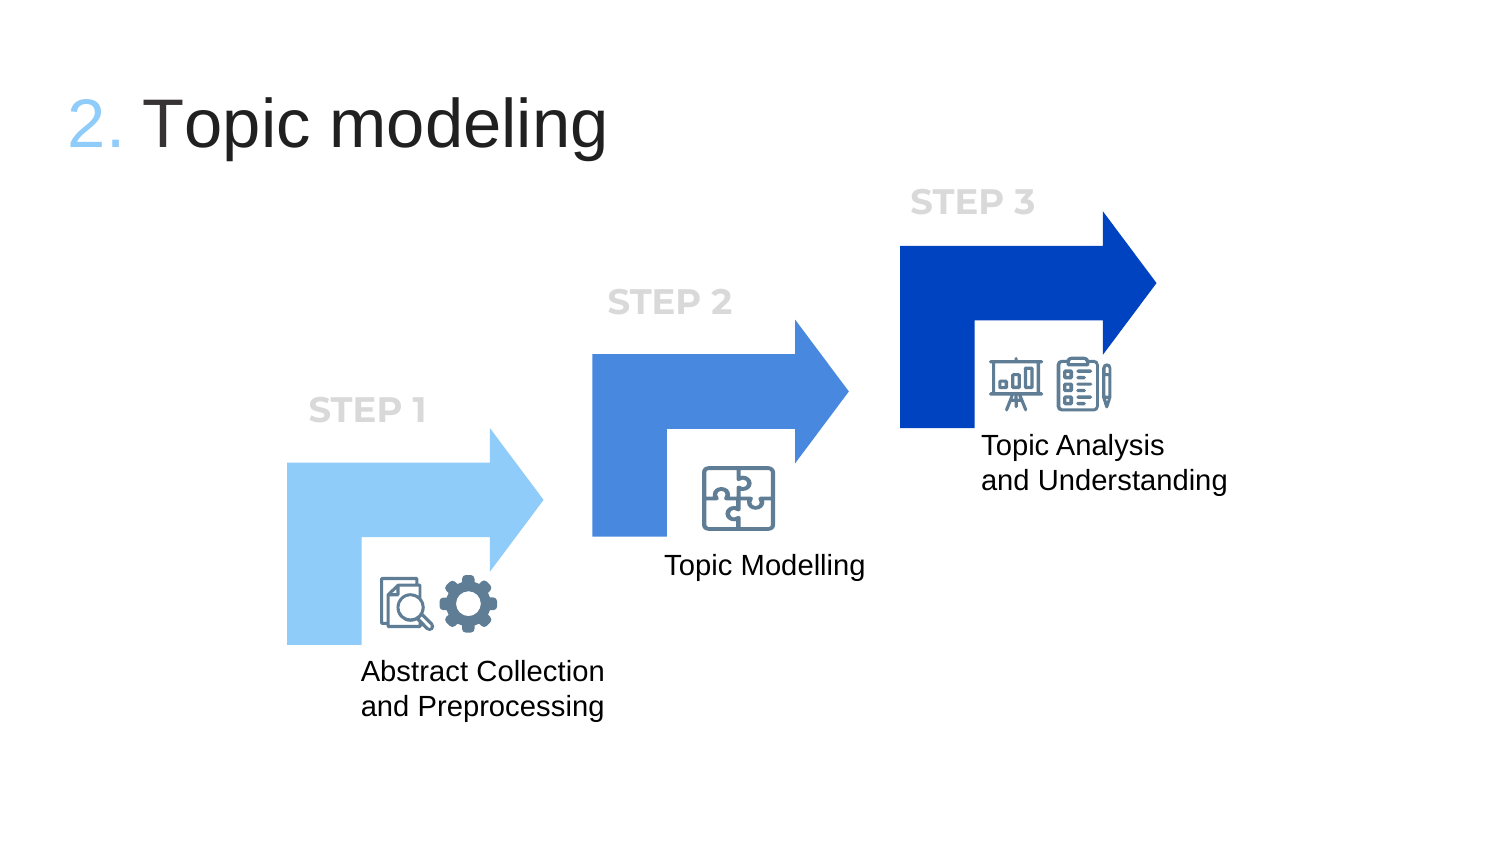

# 2. Topic modeling

STEP 3

STEP 2

STEP 1

Topic Analysis
and Understanding

Topic Modelling

Abstract Collection
and Preprocessing